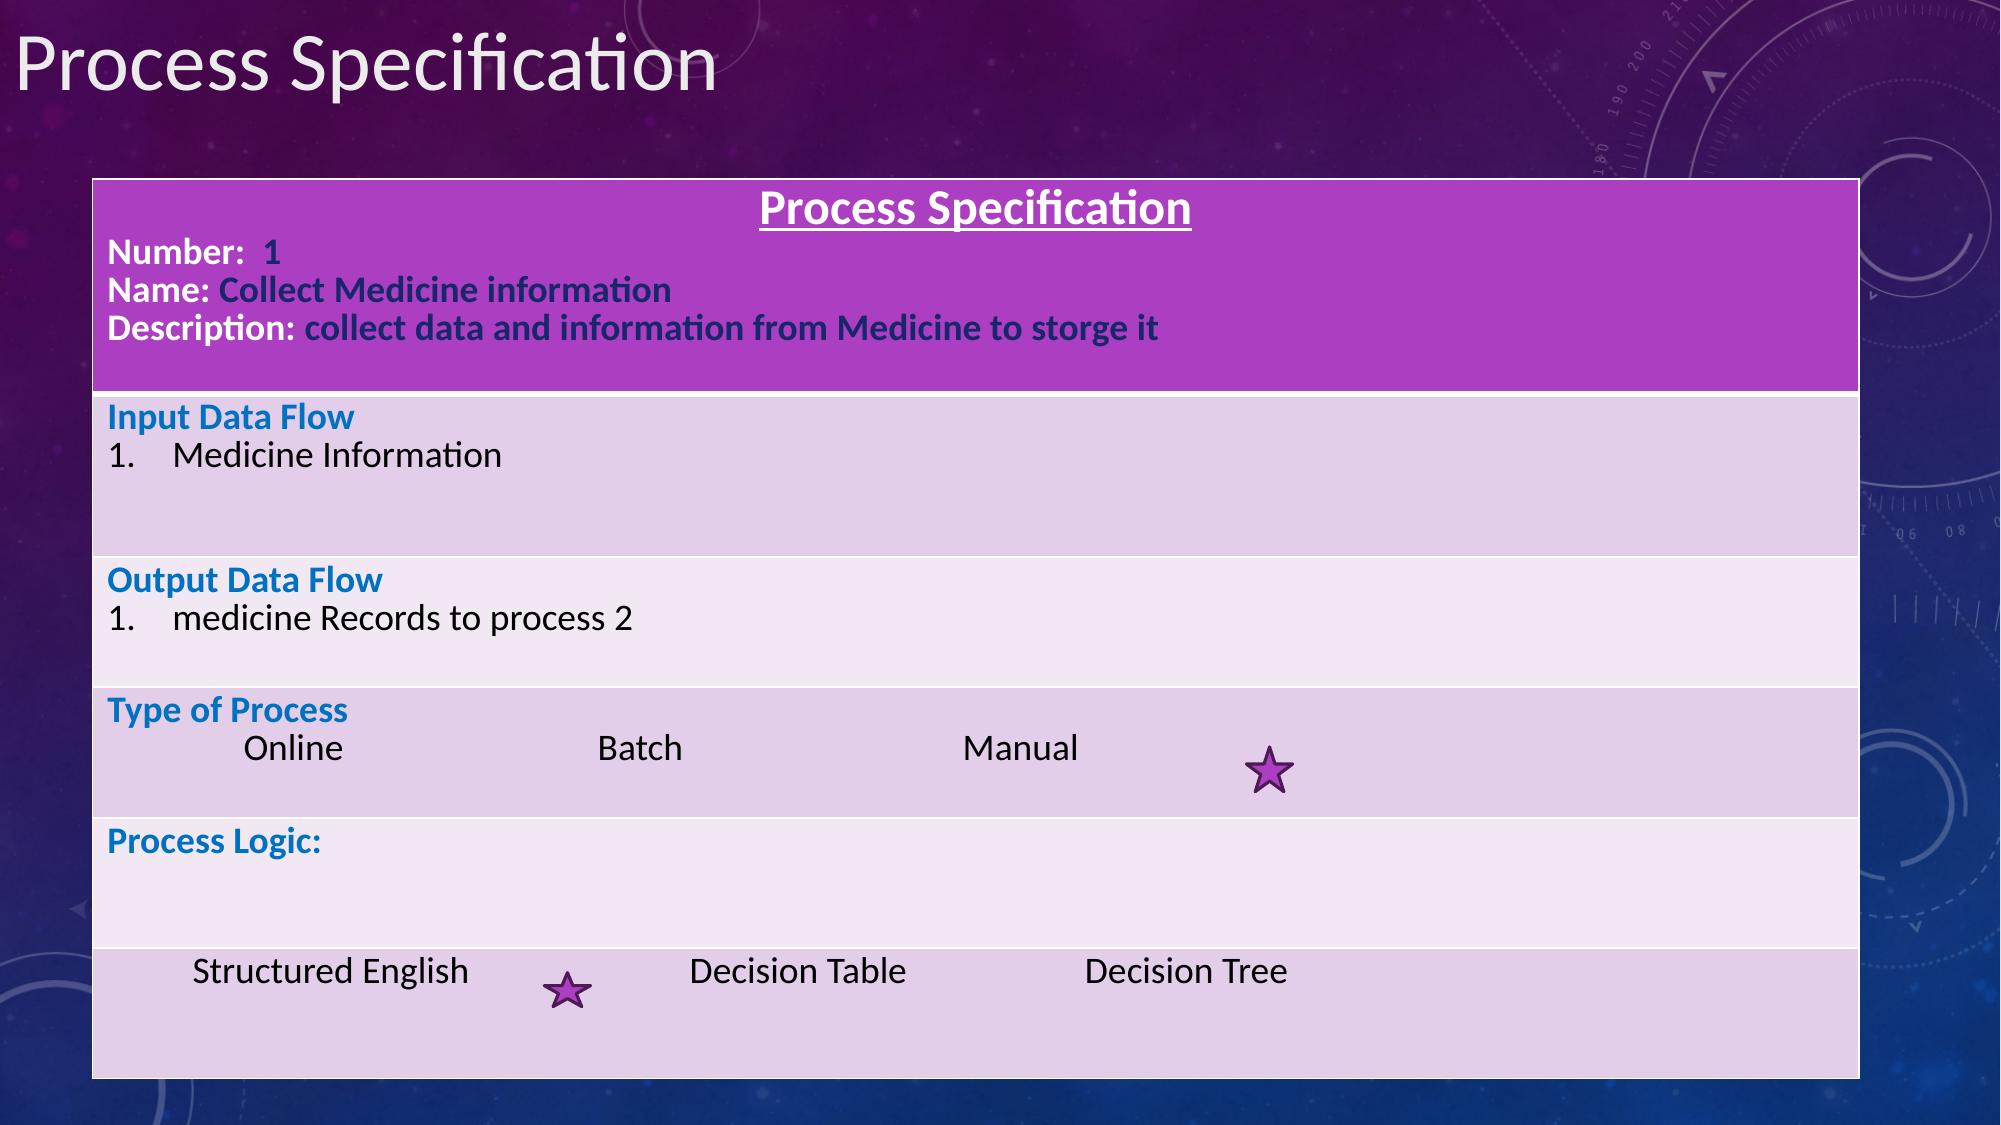

Process Specification
| Process Specification Number: 1 Name: Collect Medicine information Description: collect data and information from Medicine to storge it |
| --- |
| Input Data Flow Medicine Information |
| Output Data Flow medicine Records to process 2 |
| Type of Process Online Batch Manual |
| Process Logic: |
| Structured English Decision Table Decision Tree |